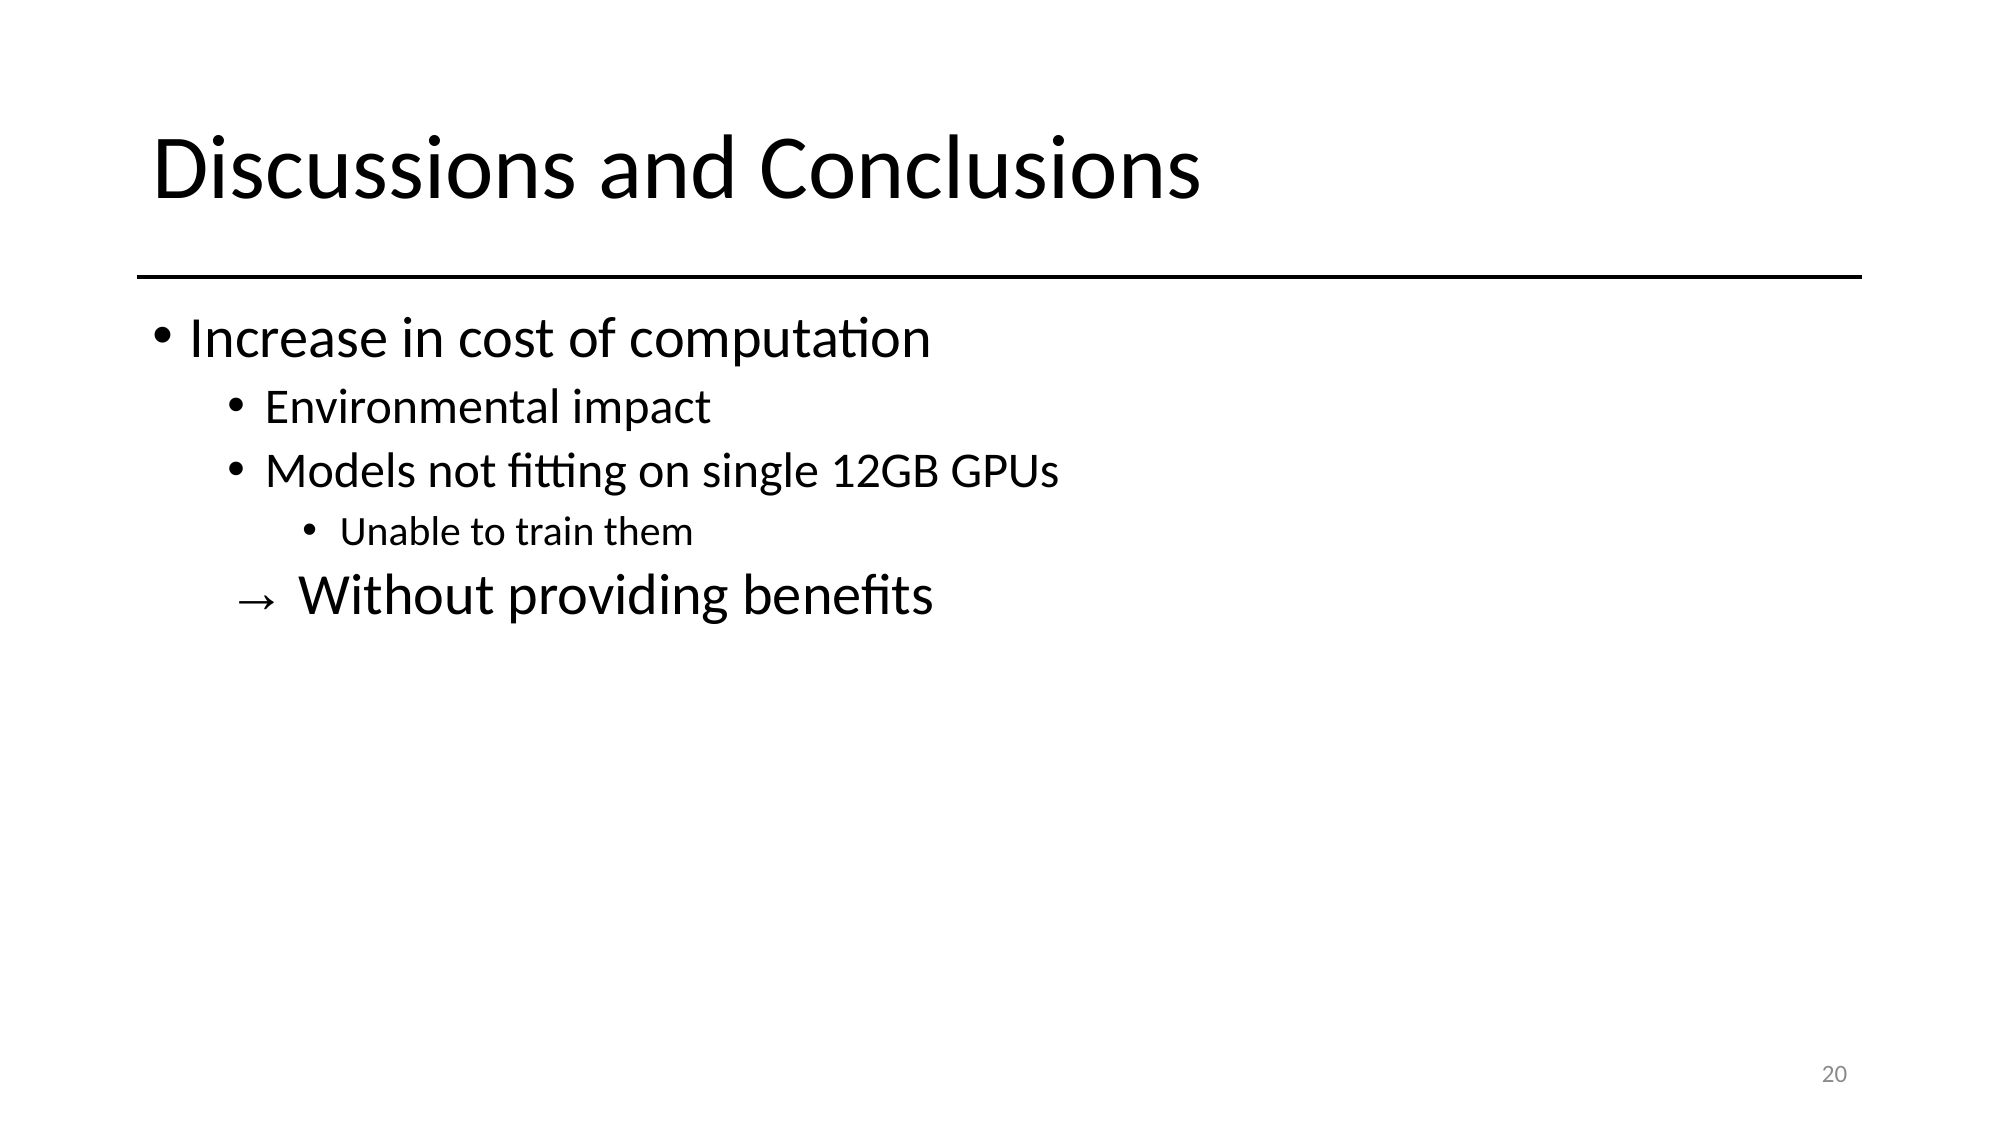

# Discussions and Conclusions
Increase in cost of computation
Environmental impact
Models not fitting on single 12GB GPUs
Unable to train them
 Without providing benefits

20